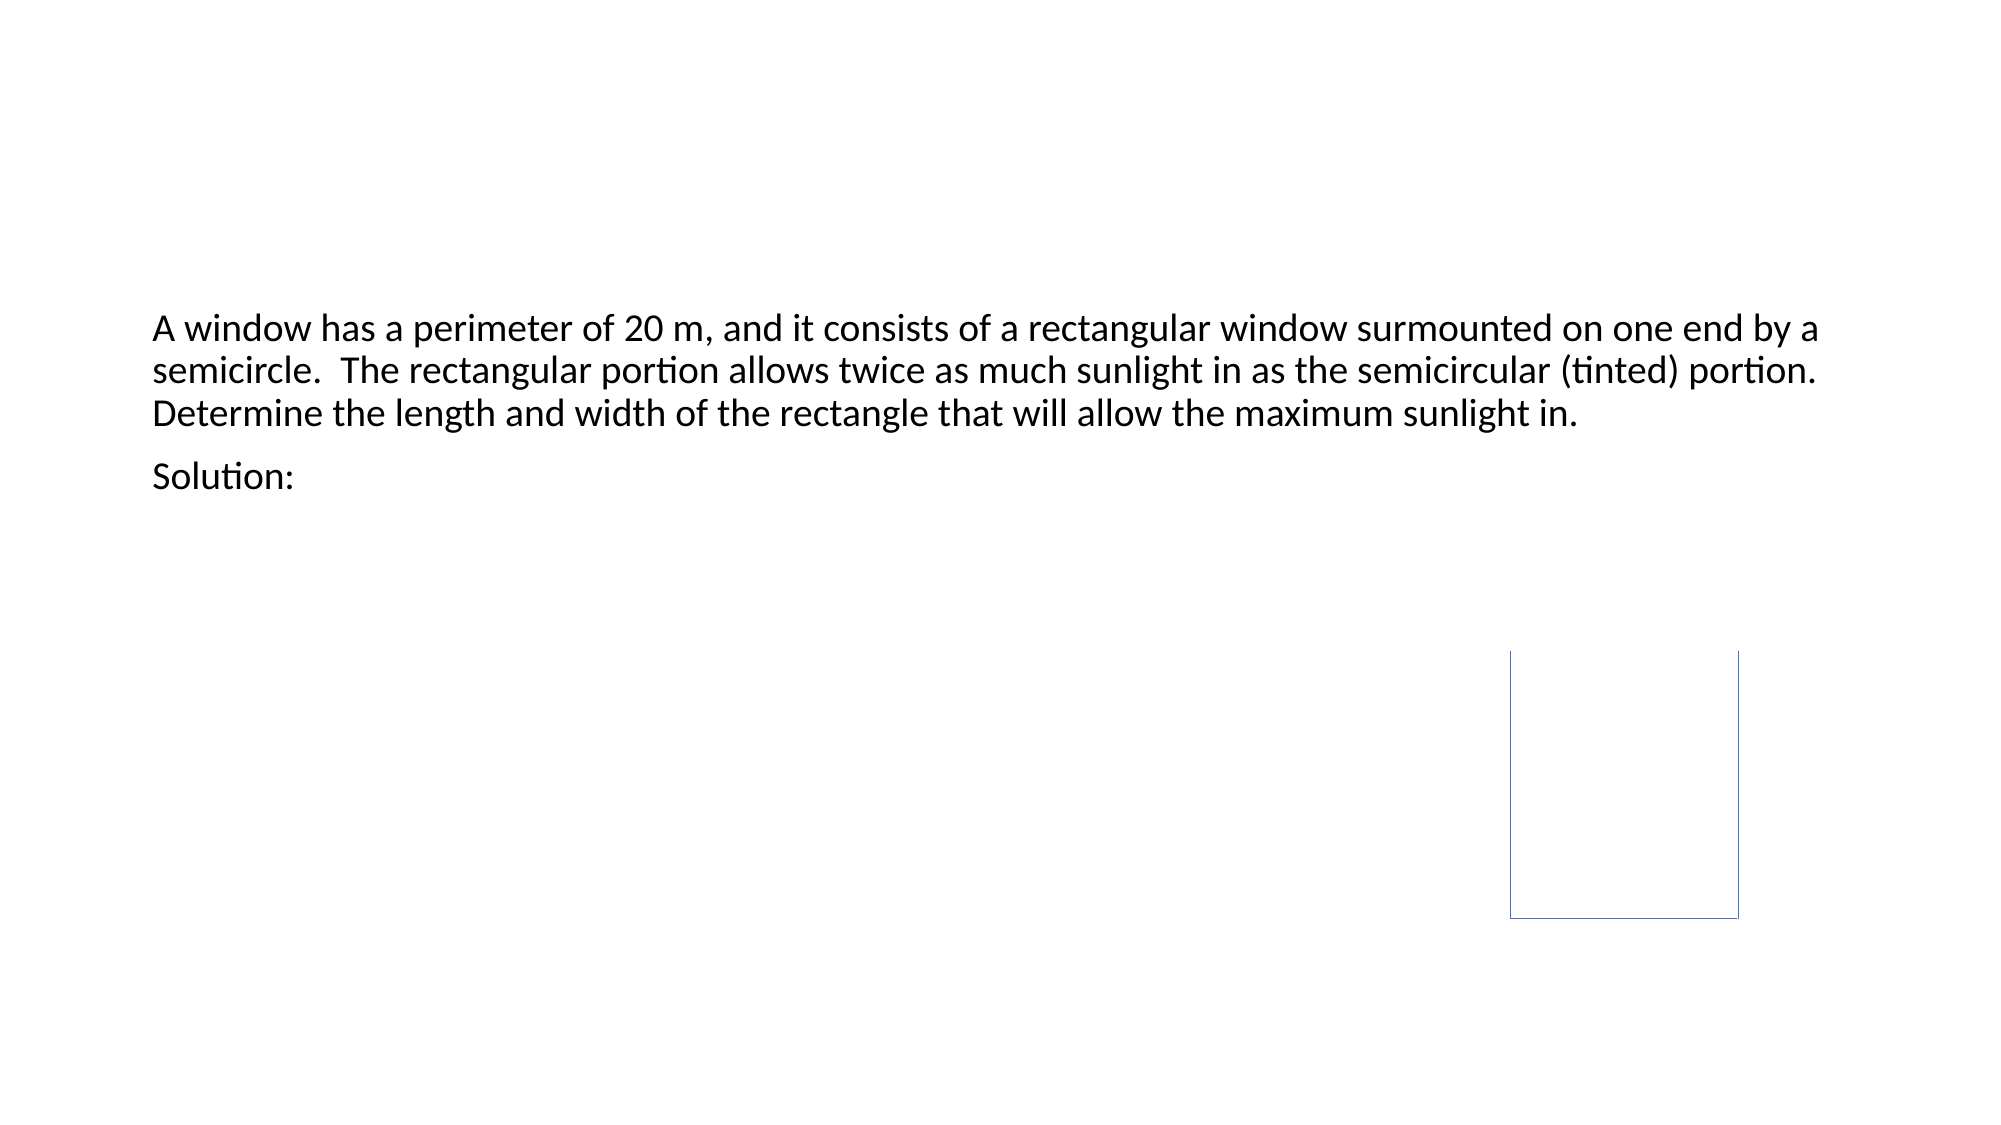

#
A window has a perimeter of 20 m, and it consists of a rectangular window surmounted on one end by a semicircle.  The rectangular portion allows twice as much sunlight in as the semicircular (tinted) portion.  Determine the length and width of the rectangle that will allow the maximum sunlight in.
Solution: